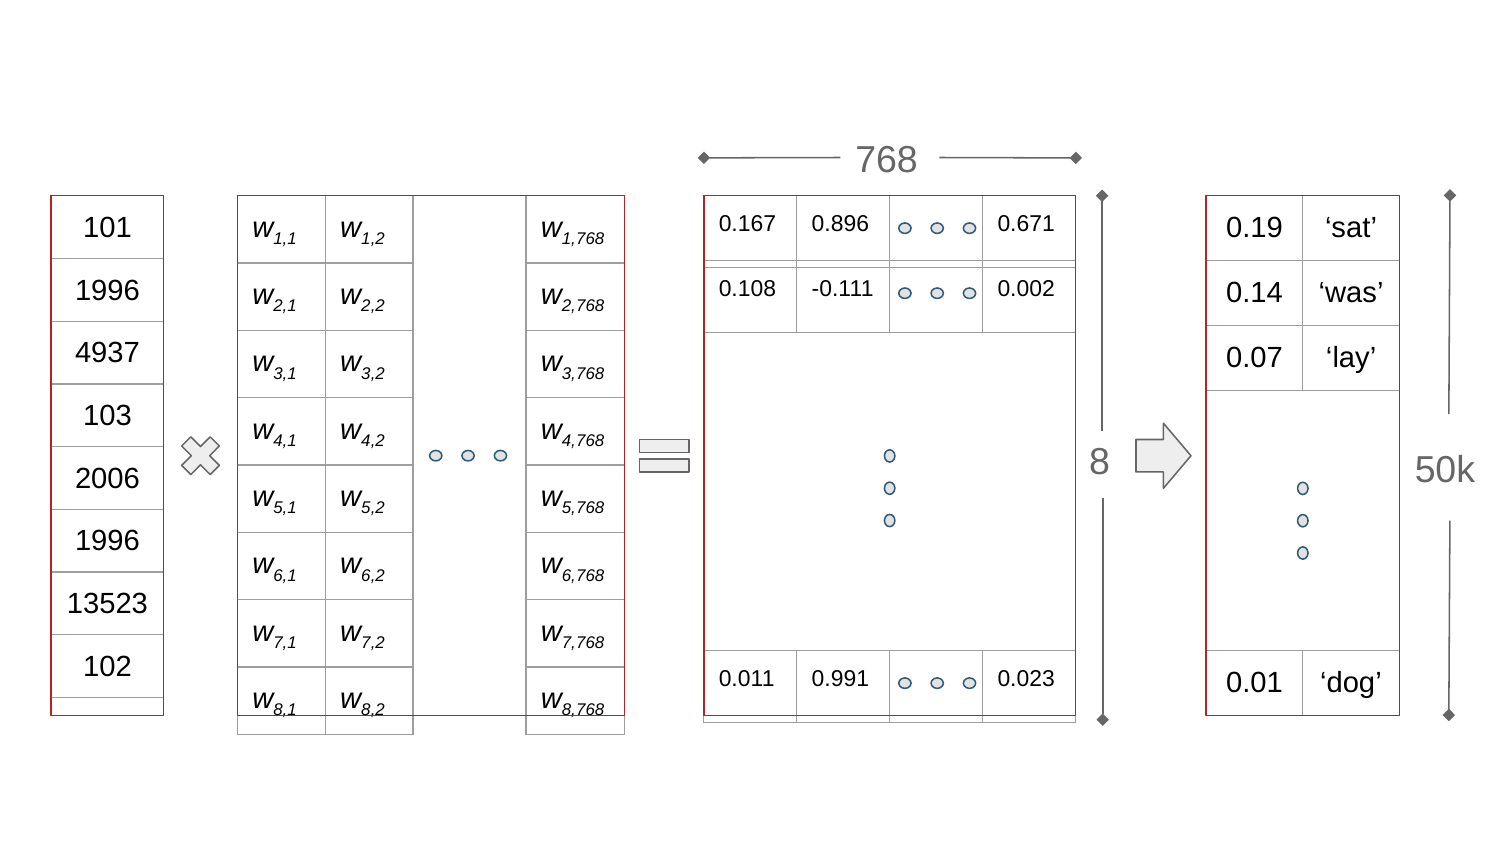

768

| 0.19 | ‘sat’ |
| --- | --- |
| 0.14 | ‘was’ |
| 0.07 | ‘lay’ |
| 101 |
| --- |
| 1996 |
| 4937 |
| 103 |
| 2006 |
| 1996 |
| 13523 |
| 102 |
| w1,1 | w1,2 |
| --- | --- |
| w2,1 | w2,2 |
| w3,1 | w3,2 |
| w4,1 | w4,2 |
| w5,1 | w5,2 |
| w6,1 | w6,2 |
| w7,1 | w7,2 |
| w8,1 | w8,2 |
| w1,768 |
| --- |
| w2,768 |
| w3,768 |
| w4,768 |
| w5,768 |
| w6,768 |
| w7,768 |
| w8,768 |
| 0.167 | 0.896 |  | 0.671 |
| --- | --- | --- | --- |

| 0.108 | -0.111 |  | 0.002 |
| --- | --- | --- | --- |

8

50k

| 0.01 | ‘dog’ |
| --- | --- |
| 0.011 | 0.991 |  | 0.023 |
| --- | --- | --- | --- |